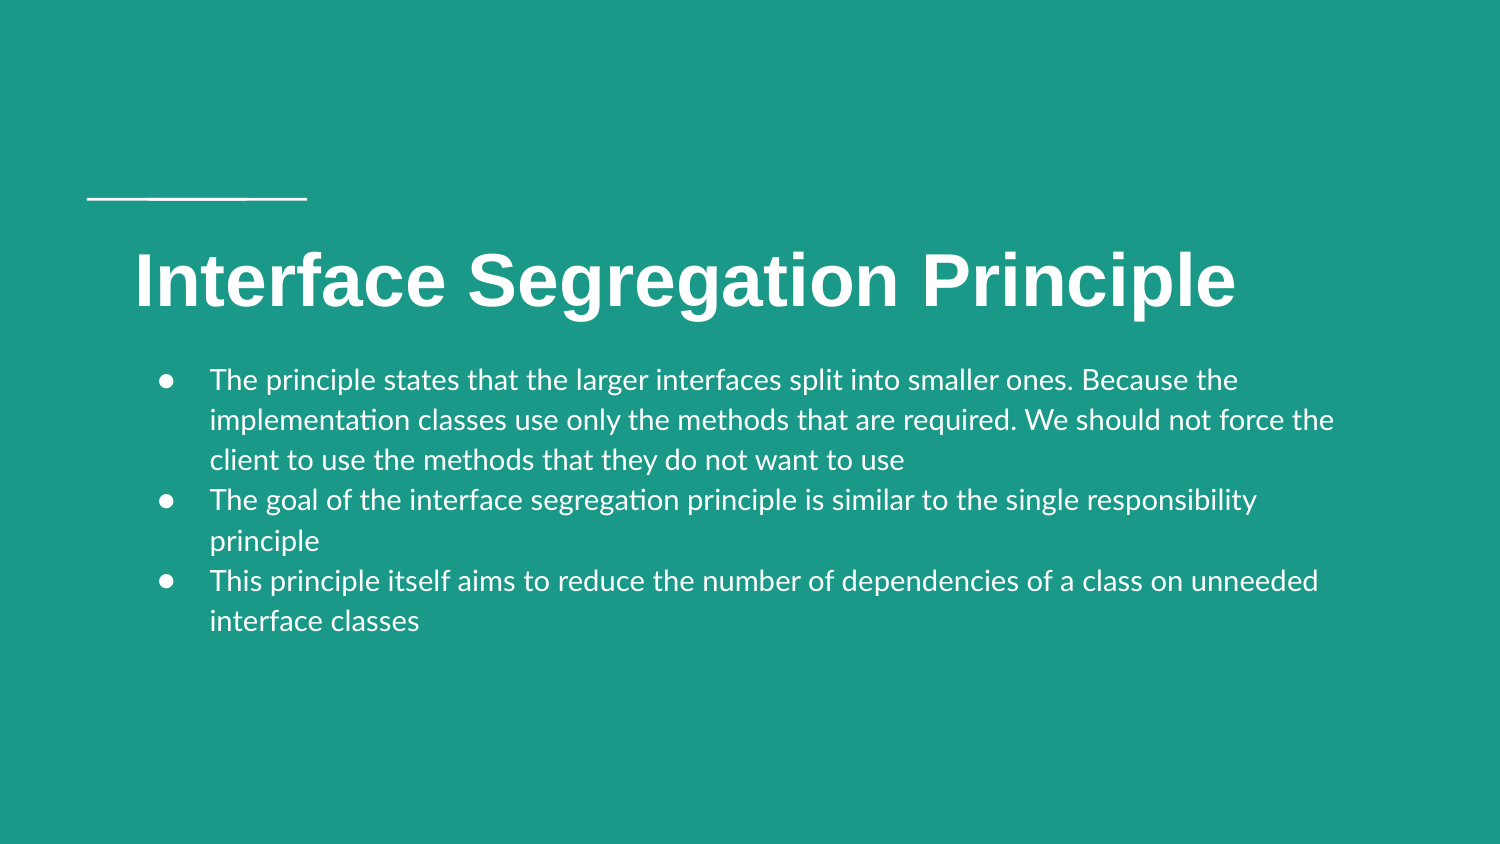

# Interface Segregation Principle
The principle states that the larger interfaces split into smaller ones. Because the implementation classes use only the methods that are required. We should not force the client to use the methods that they do not want to use
The goal of the interface segregation principle is similar to the single responsibility principle
This principle itself aims to reduce the number of dependencies of a class on unneeded interface classes